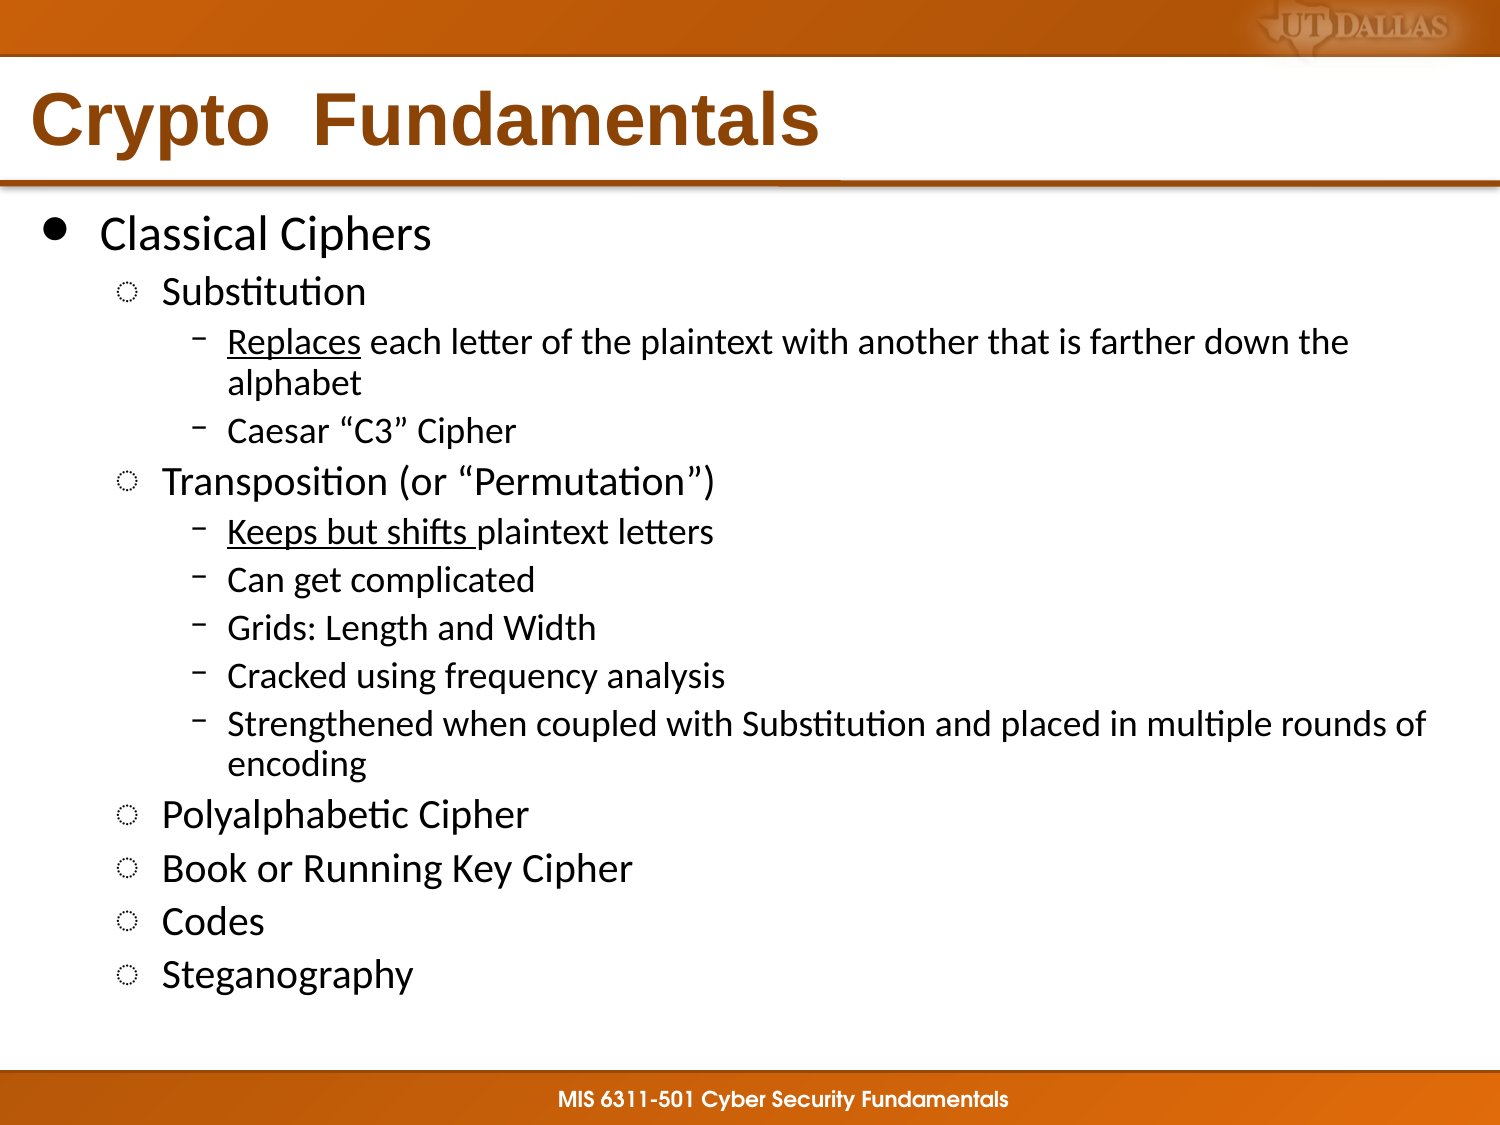

# Crypto  Fundamentals
Classical Ciphers
Substitution
Replaces each letter of the plaintext with another that is farther down the alphabet
Caesar “C3” Cipher
Transposition (or “Permutation”)
Keeps but shifts plaintext letters
Can get complicated
Grids: Length and Width
Cracked using frequency analysis
Strengthened when coupled with Substitution and placed in multiple rounds of encoding
Polyalphabetic Cipher
Book or Running Key Cipher
Codes
Steganography